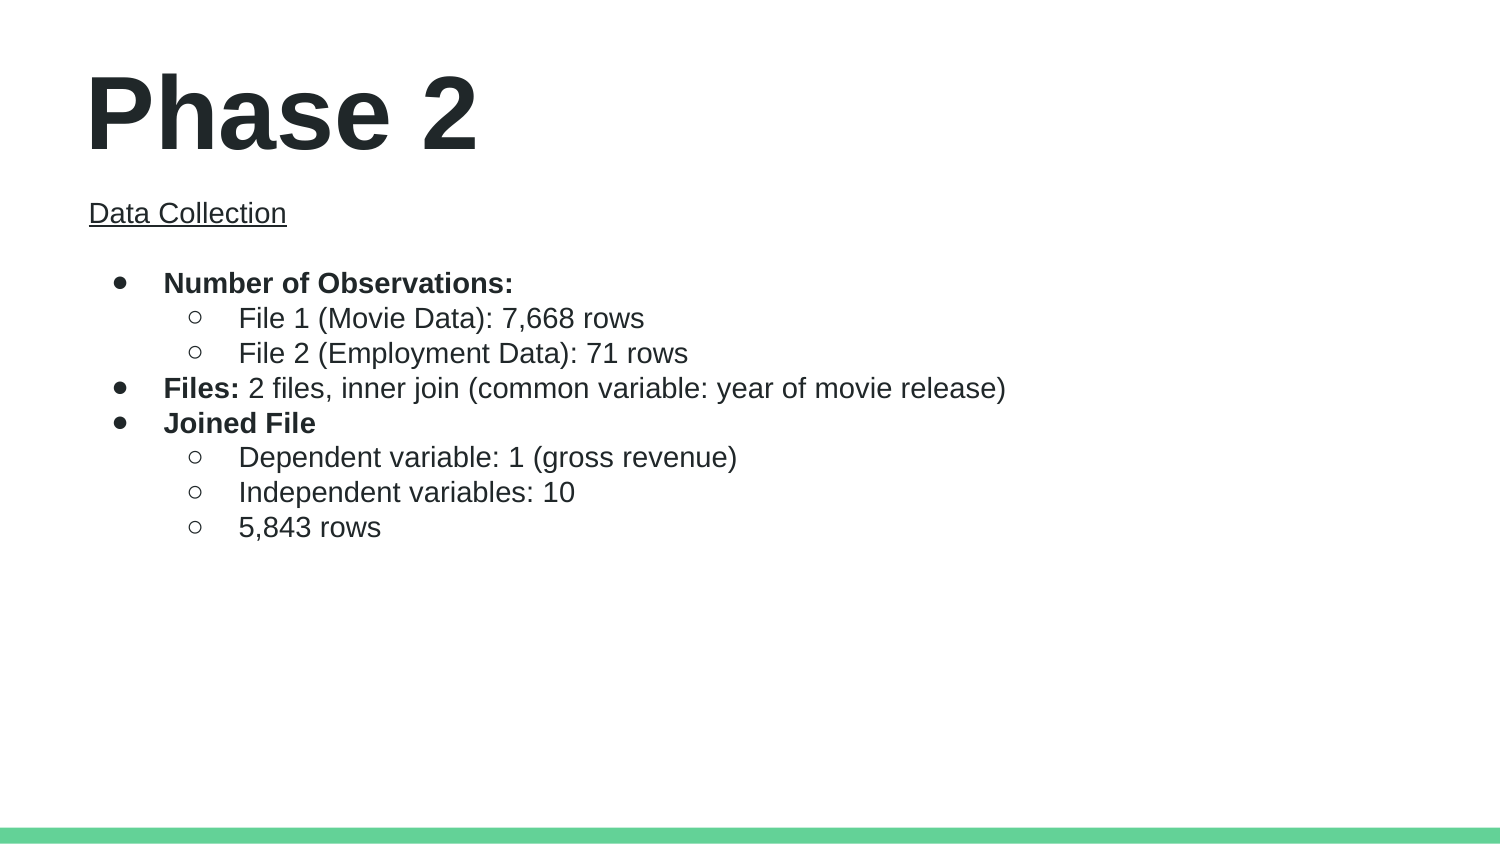

Phase 2
Data Collection

Number of Observations:
File 1 (Movie Data): 7,668 rows
File 2 (Employment Data): 71 rows
Files: 2 files, inner join (common variable: year of movie release)
Joined File
Dependent variable: 1 (gross revenue)
Independent variables: 10
5,843 rows